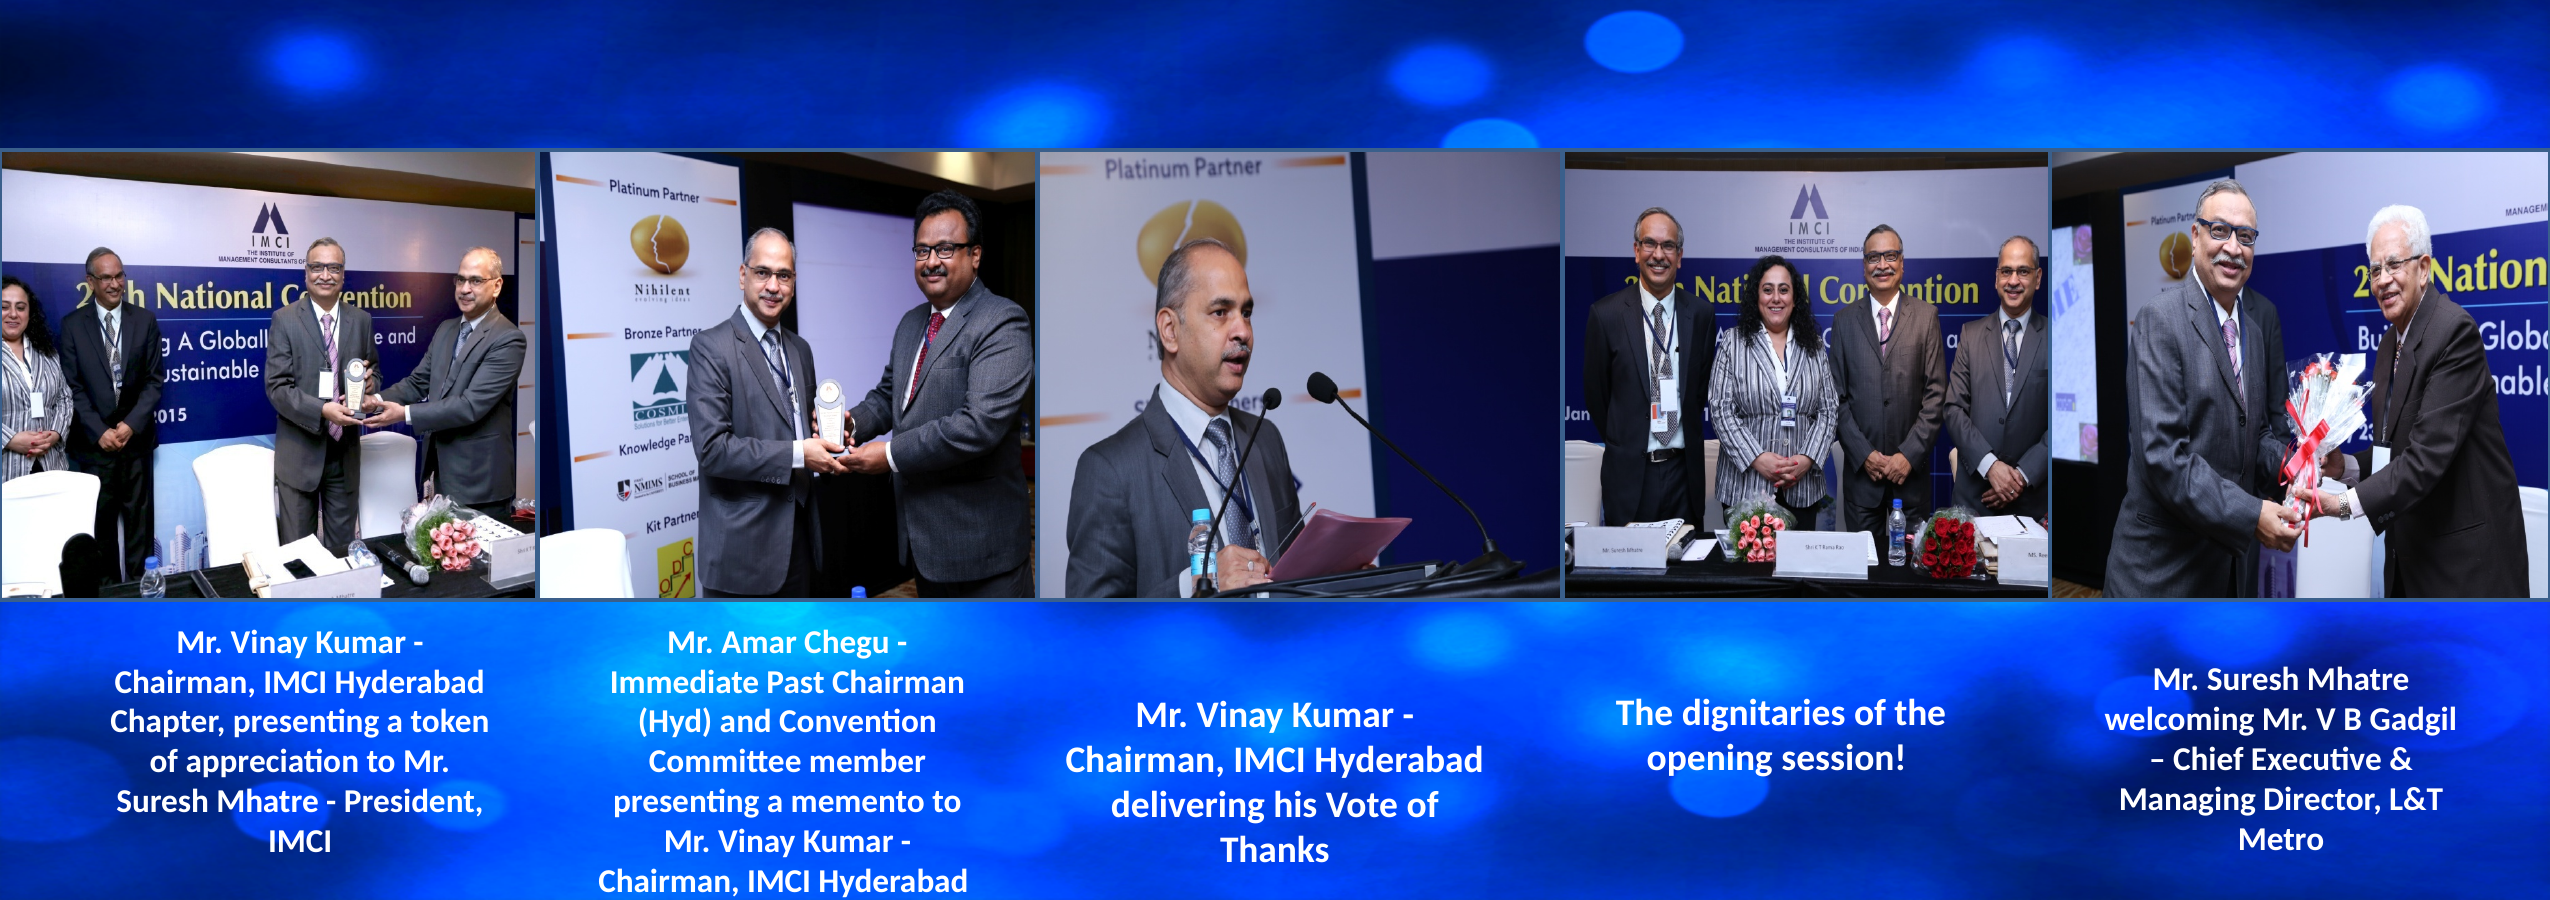

Mr. Vinay Kumar - Chairman, IMCI Hyderabad Chapter, presenting a token of appreciation to Mr. Suresh Mhatre - President, IMCI
Mr. Amar Chegu - Immediate Past Chairman (Hyd) and Convention Committee member presenting a memento to Mr. Vinay Kumar - Chairman, IMCI Hyderabad
The dignitaries of the opening session!
Mr. Vinay Kumar - Chairman, IMCI Hyderabad delivering his Vote of Thanks
Mr. Suresh Mhatre welcoming Mr. V B Gadgil – Chief Executive & Managing Director, L&T Metro